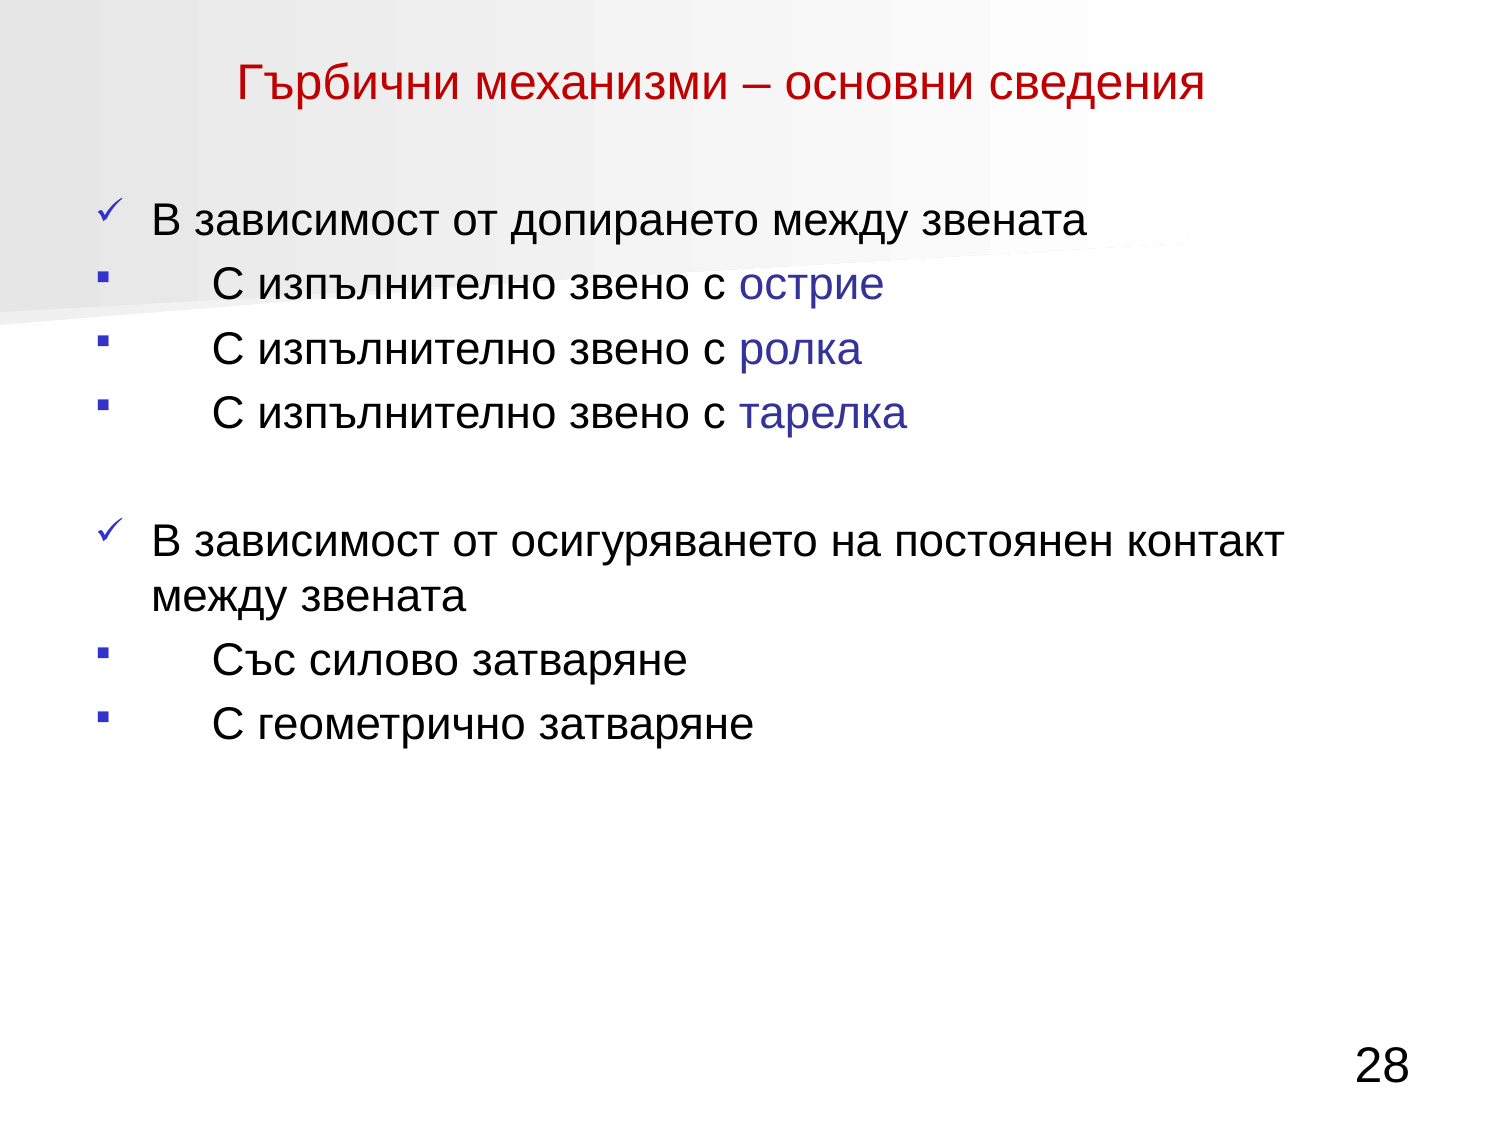

Гърбични механизми – основни сведения

В зависимост от допирането между звената
С изпълнително звено с острие
С изпълнително звено с ролка
С изпълнително звено с тарелка

В зависимост от осигуряването на постоянен контакт  между звената
Със силово затваряне
С геометрично затваряне

28